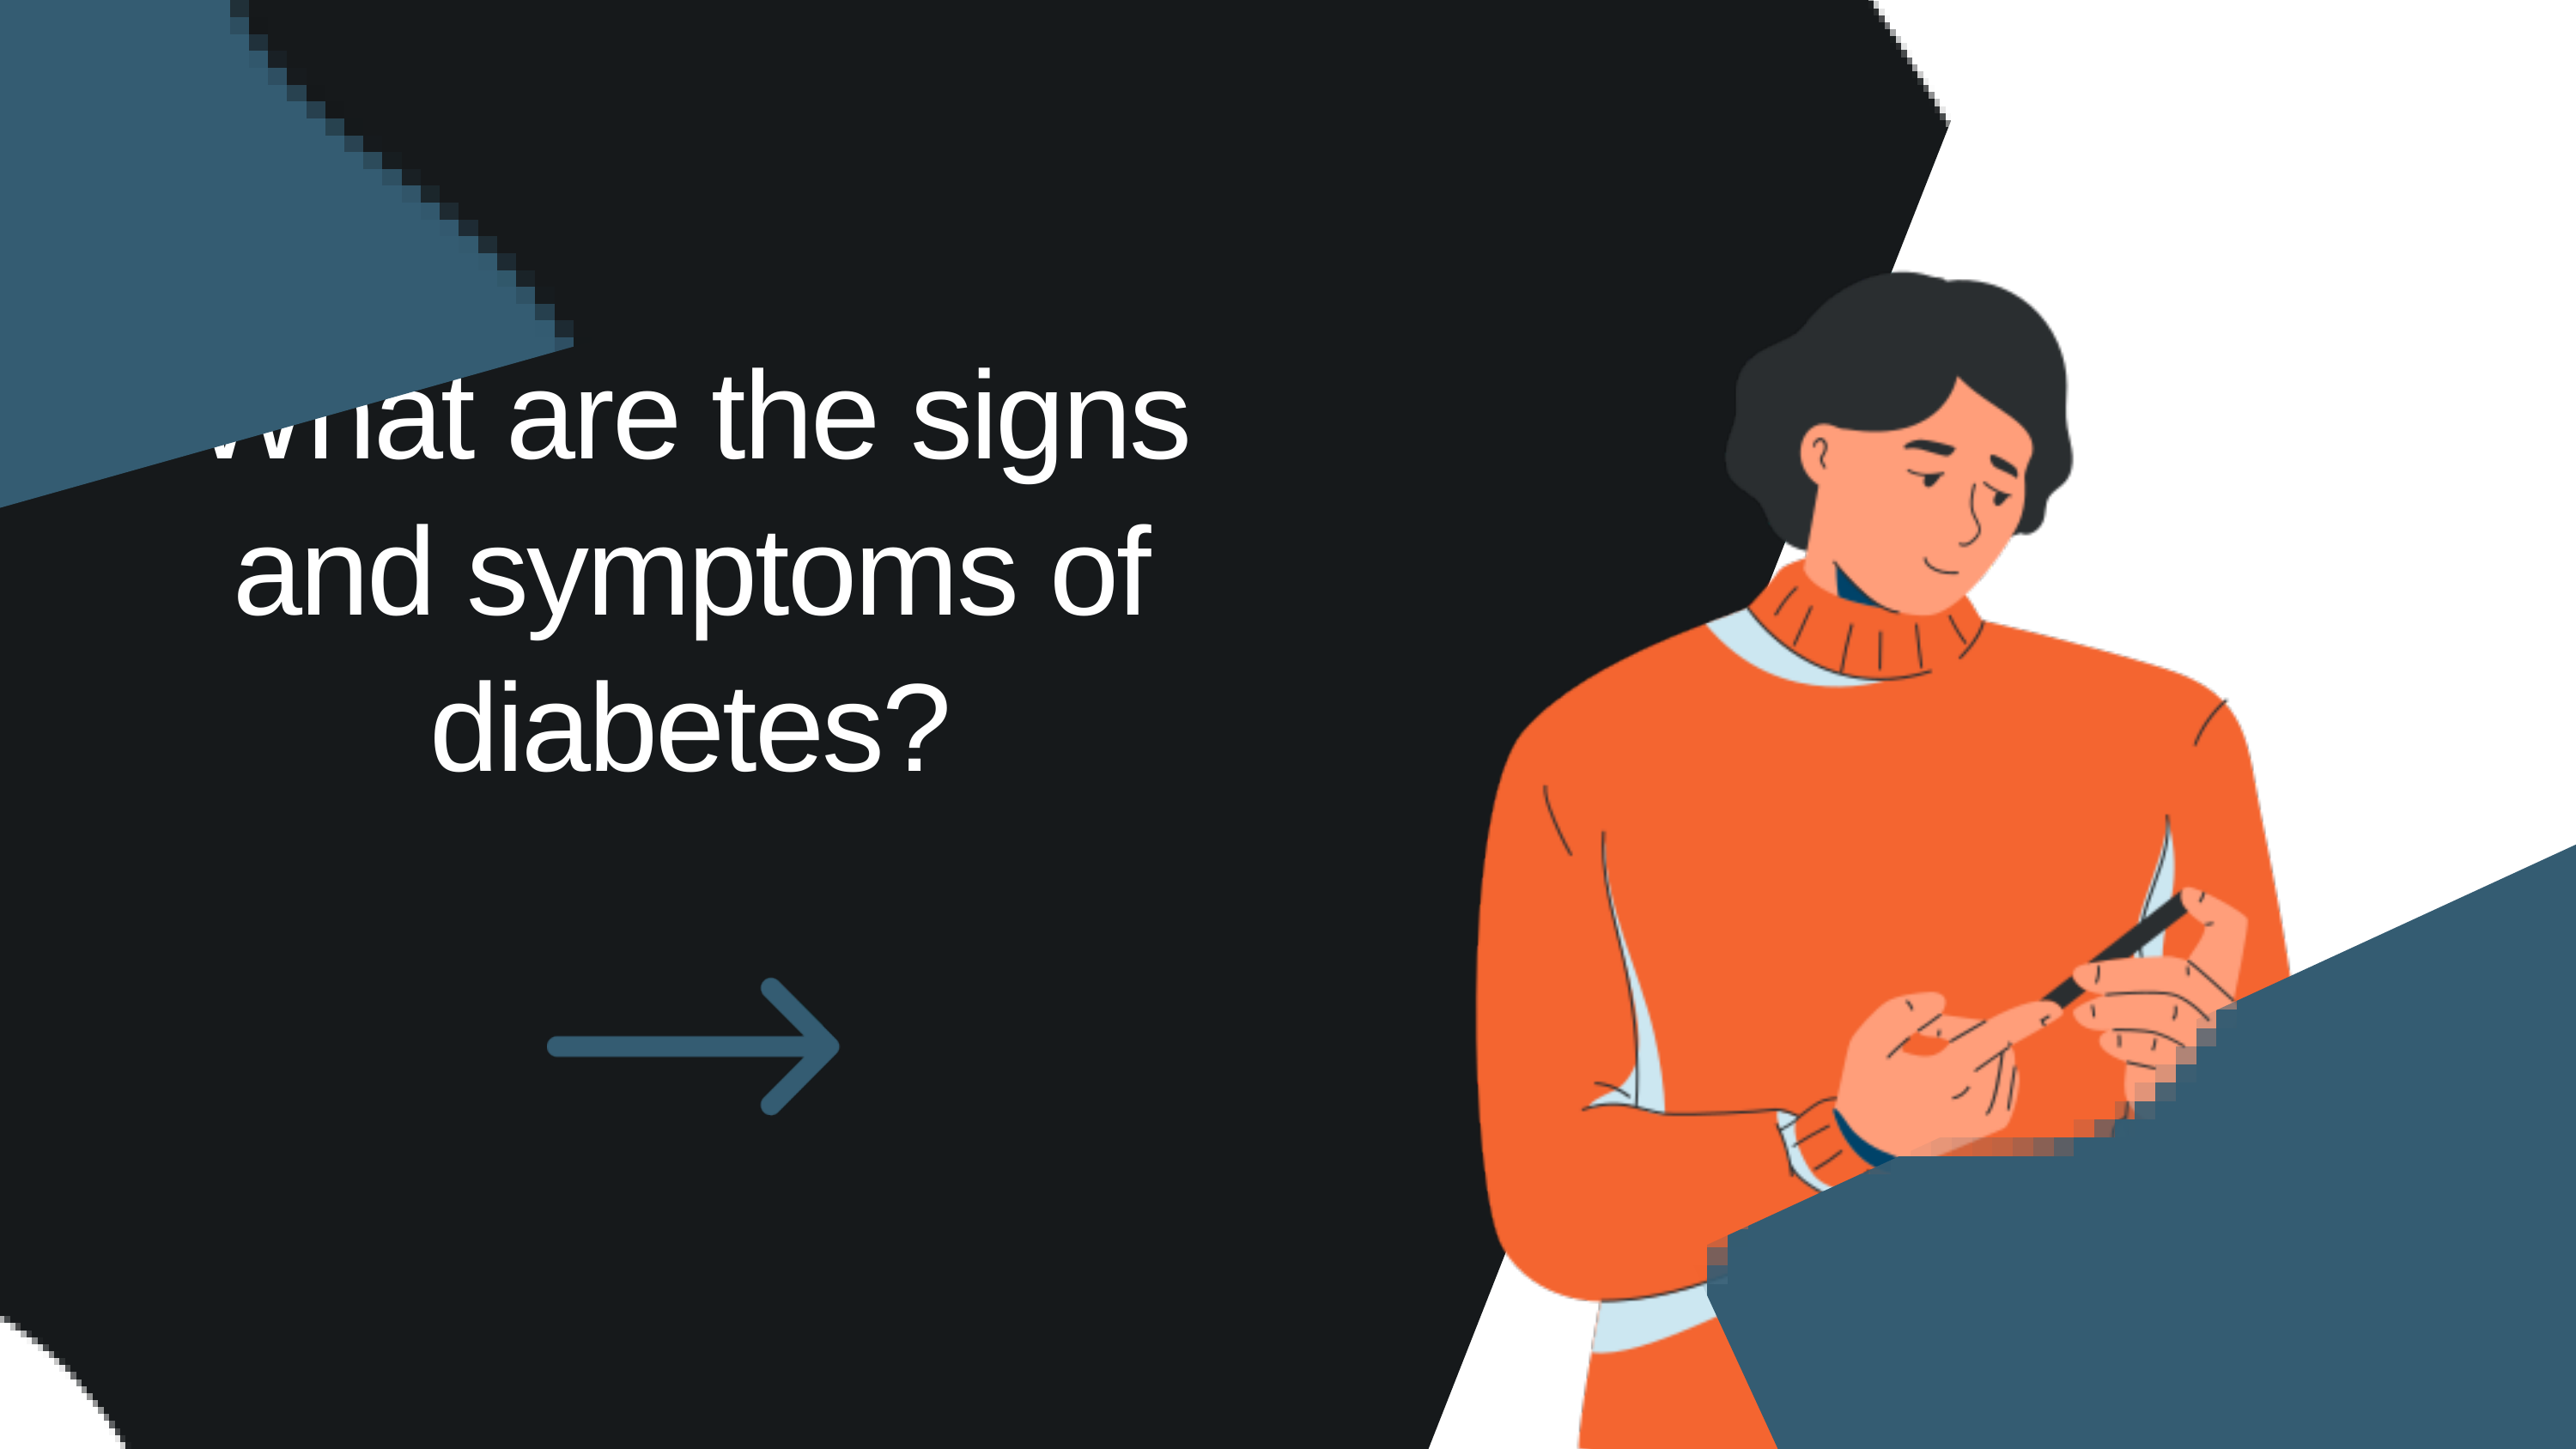

What are the signs and symptoms of diabetes?